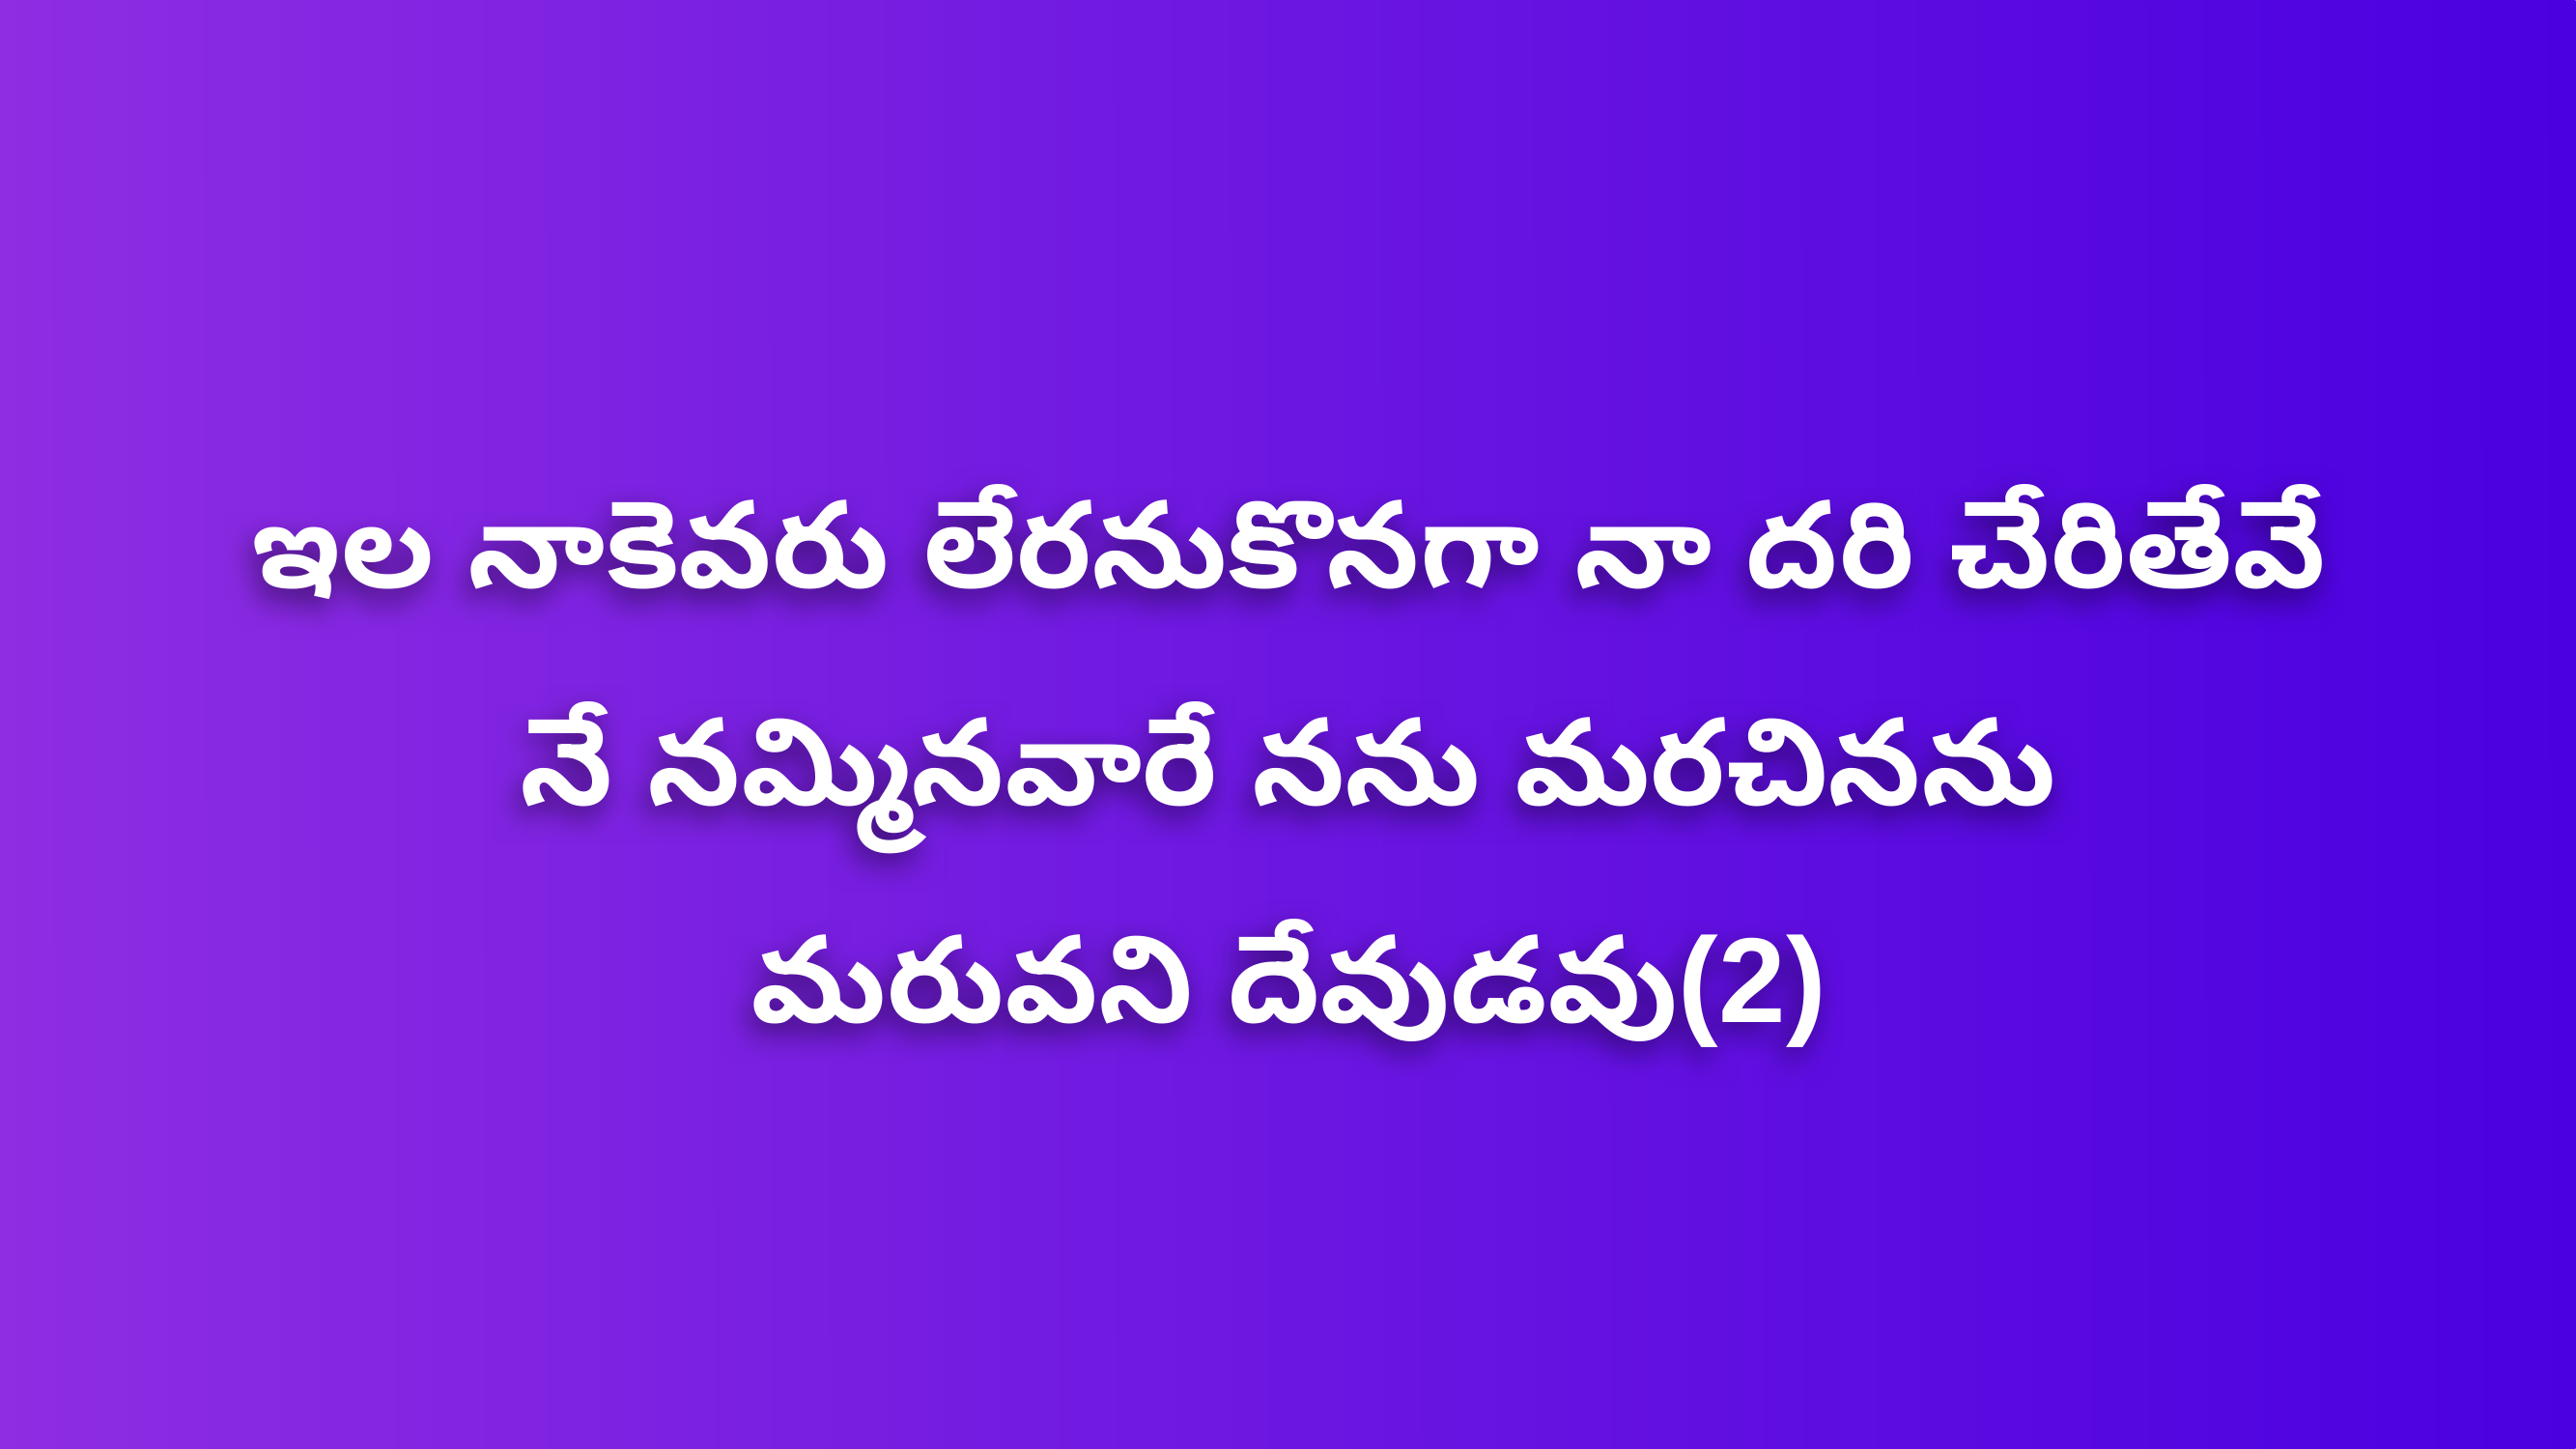

ఇల నాకెవరు లేరనుకొనగా నా దరి చేరితేవే
నే నమ్మినవారే నను మరచినను
మరువని దేవుడవు(2)